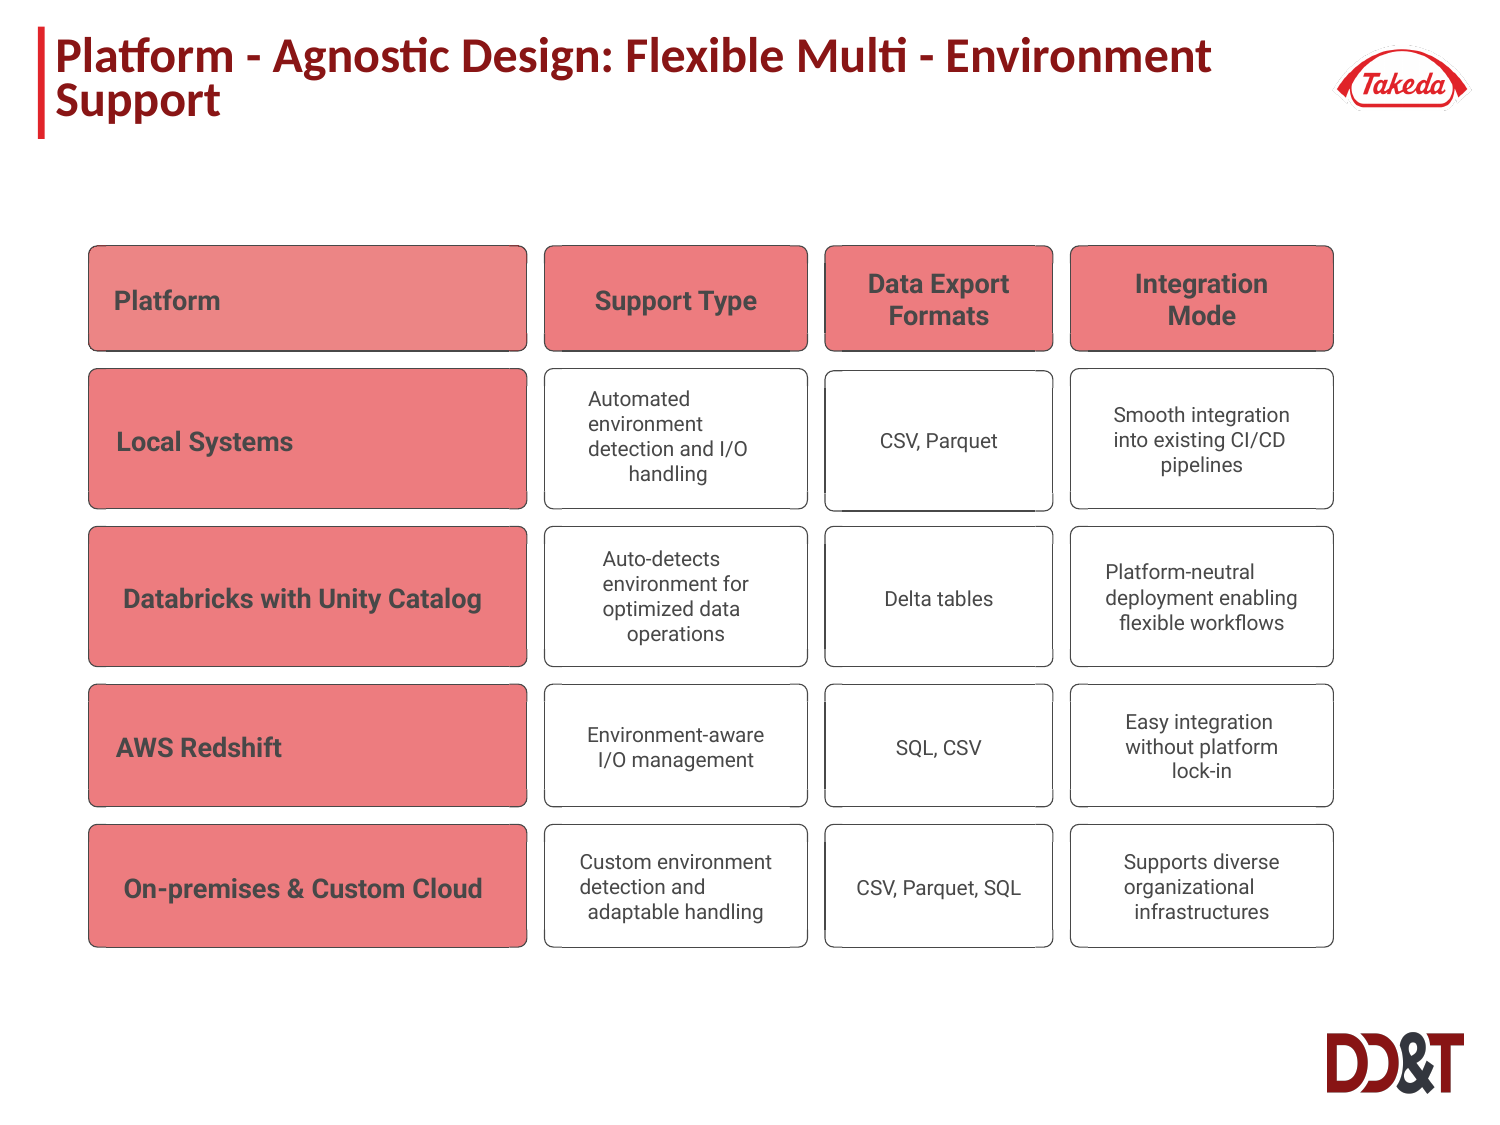

# Platform - Agnostic Design: Flexible Multi - Environment Support

Data Export
Formats
Integration
Mode
Platform
Support Type

Automated
environment
detection and I/O
handling
Smooth integration
into existing CI/CD
pipelines
Local Systems
CSV, Parquet

Auto-detects
environment for
optimized data
operations
Platform-neutral
deployment enabling
flexible workflows
Databricks with Unity Catalog
Delta tables

Easy integration
without platform
lock-in
Environment-aware
I/O management
AWS Redshift
SQL, CSV

Custom environment
detection and
adaptable handling
Supports diverse
organizational
infrastructures
On-premises & Custom Cloud
CSV, Parquet, SQL